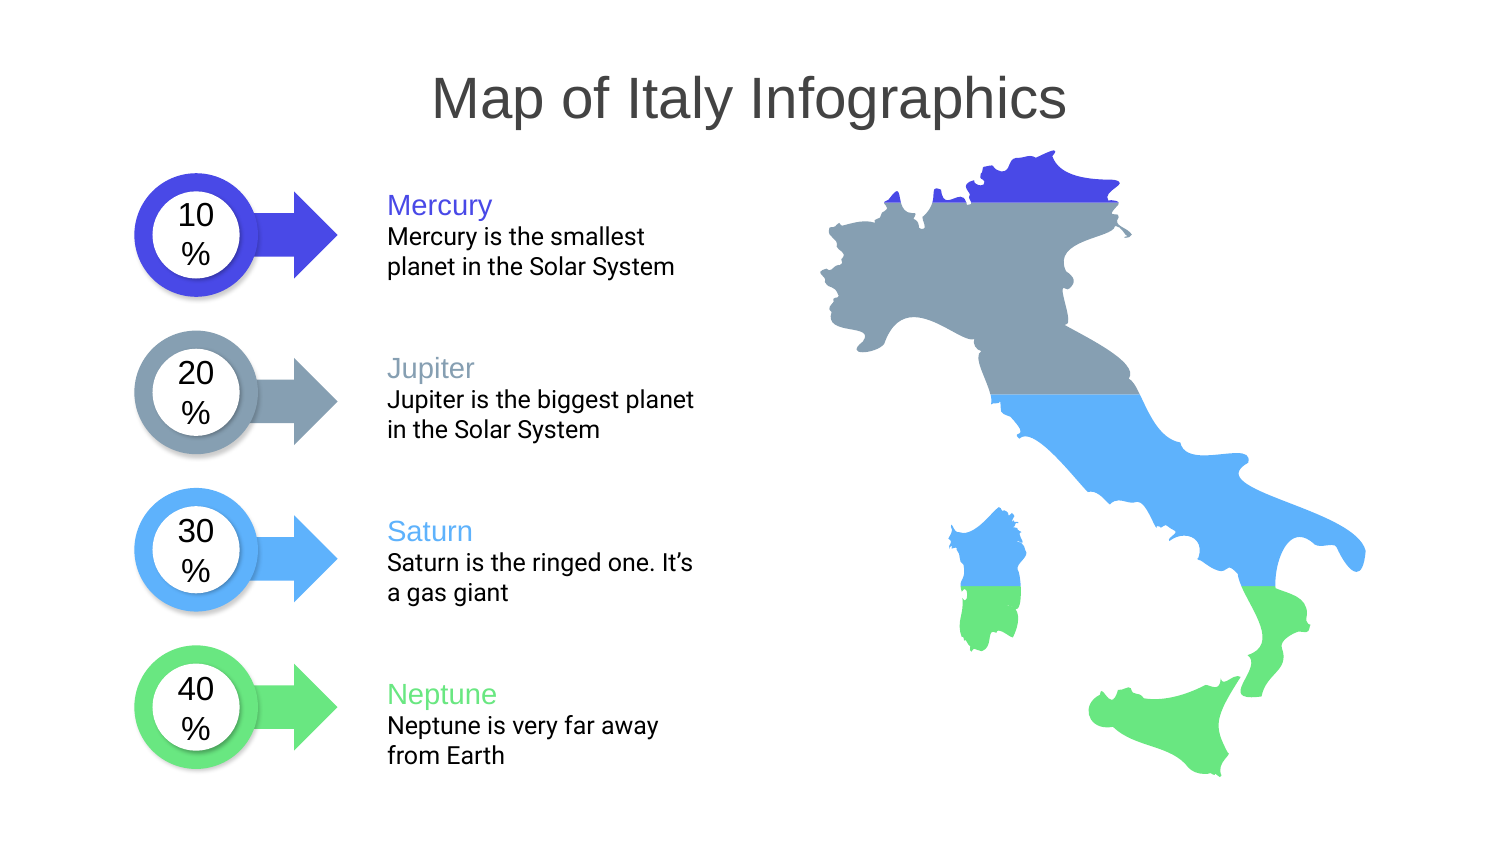

# Map of Italy Infographics

Mercury
Mercury is the smallest planet in the Solar System
10%

Jupiter
Jupiter is the biggest planet in the Solar System
20%

Saturn
Saturn is the ringed one. It’s a gas giant
30%

Neptune
Neptune is very far away from Earth
40%